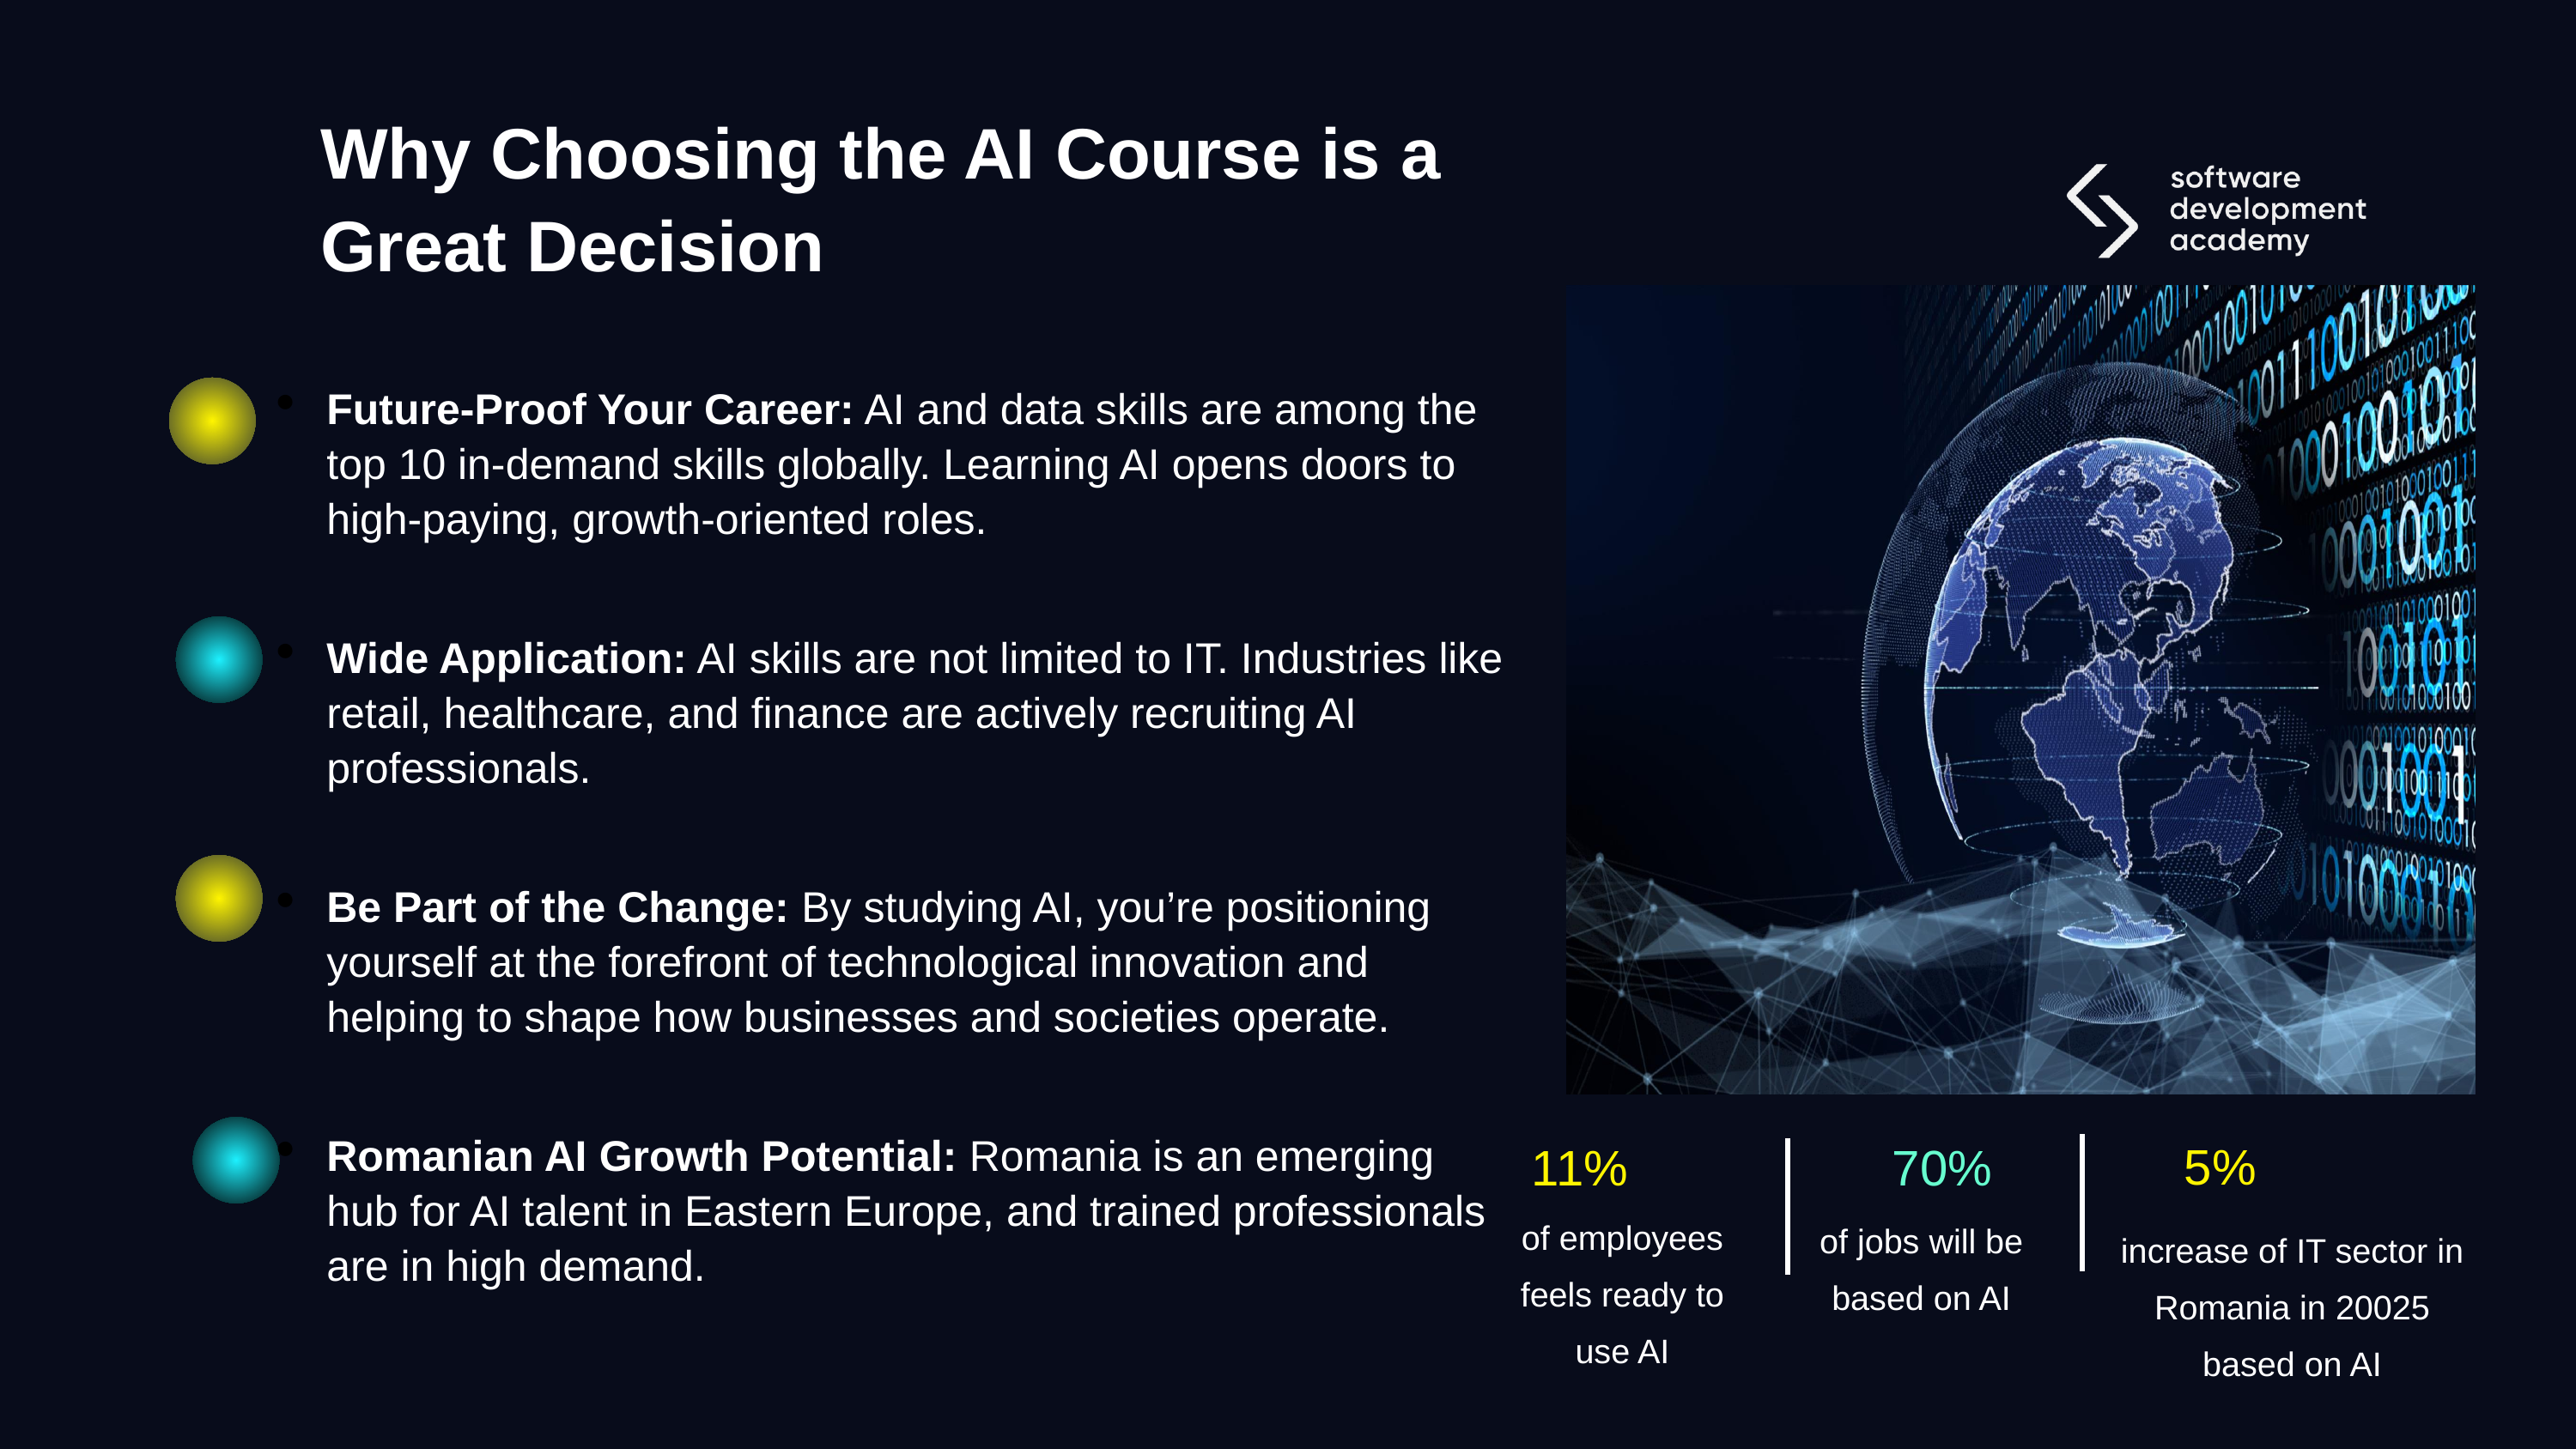

Why Choosing the AI Course is a Great Decision

Future-Proof Your Career: AI and data skills are among the top 10 in-demand skills globally. Learning AI opens doors to high-paying, growth-oriented roles.

Wide Application: AI skills are not limited to IT. Industries like retail, healthcare, and finance are actively recruiting AI professionals.

Be Part of the Change: By studying AI, you’re positioning yourself at the forefront of technological innovation and helping to shape how businesses and societies operate.

Romanian AI Growth Potential: Romania is an emerging hub for AI talent in Eastern Europe, and trained professionals are in high demand.

5%
11%
70%

of employees feels ready to use AI
of jobs will be based on AI
increase of IT sector in Romania in 20025 based on AI